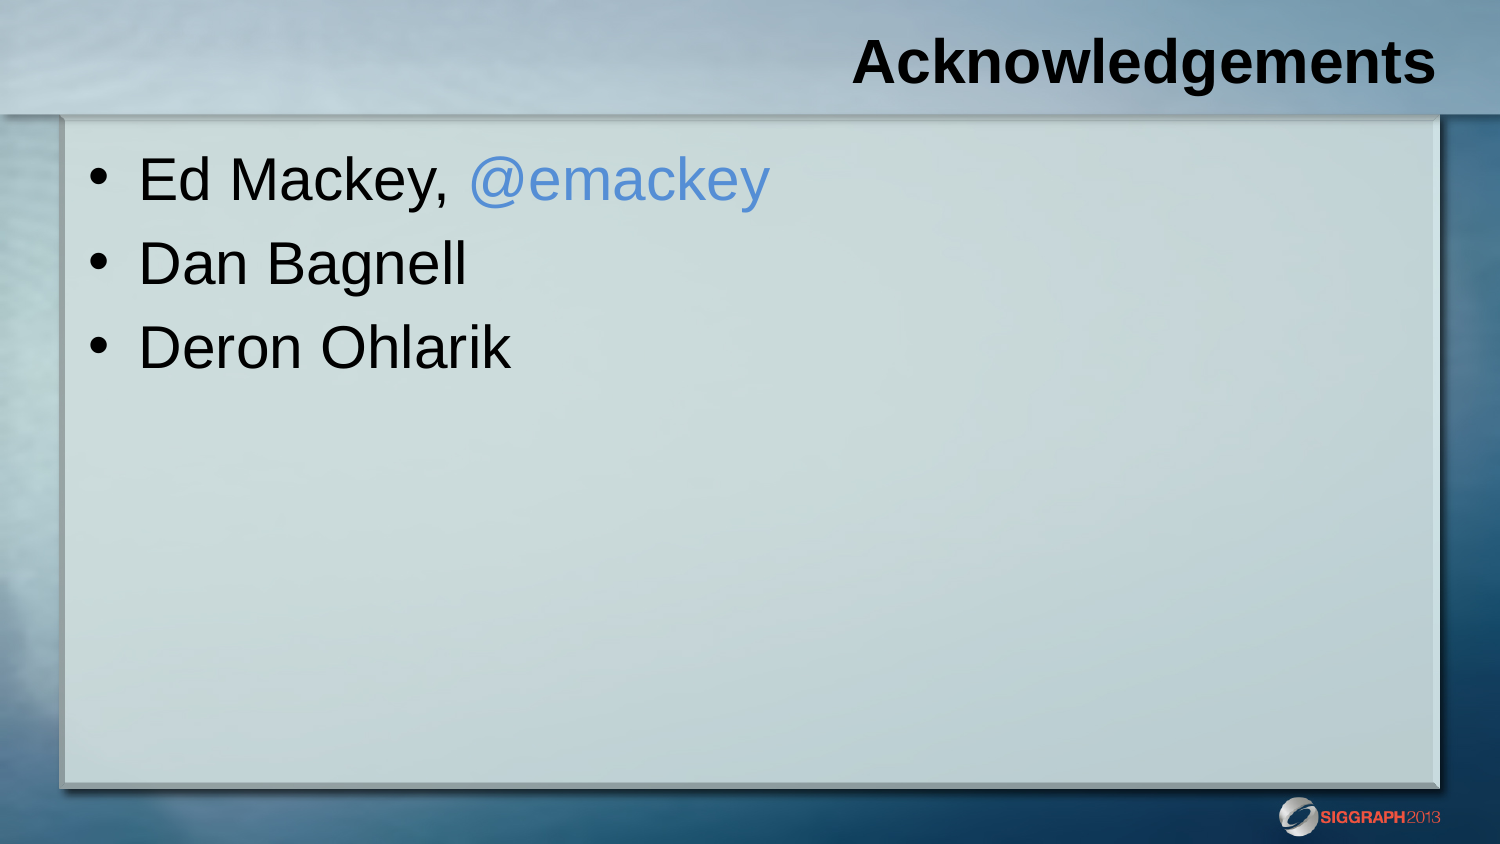

# Acknowledgements
Ed Mackey, @emackey
Dan Bagnell
Deron Ohlarik